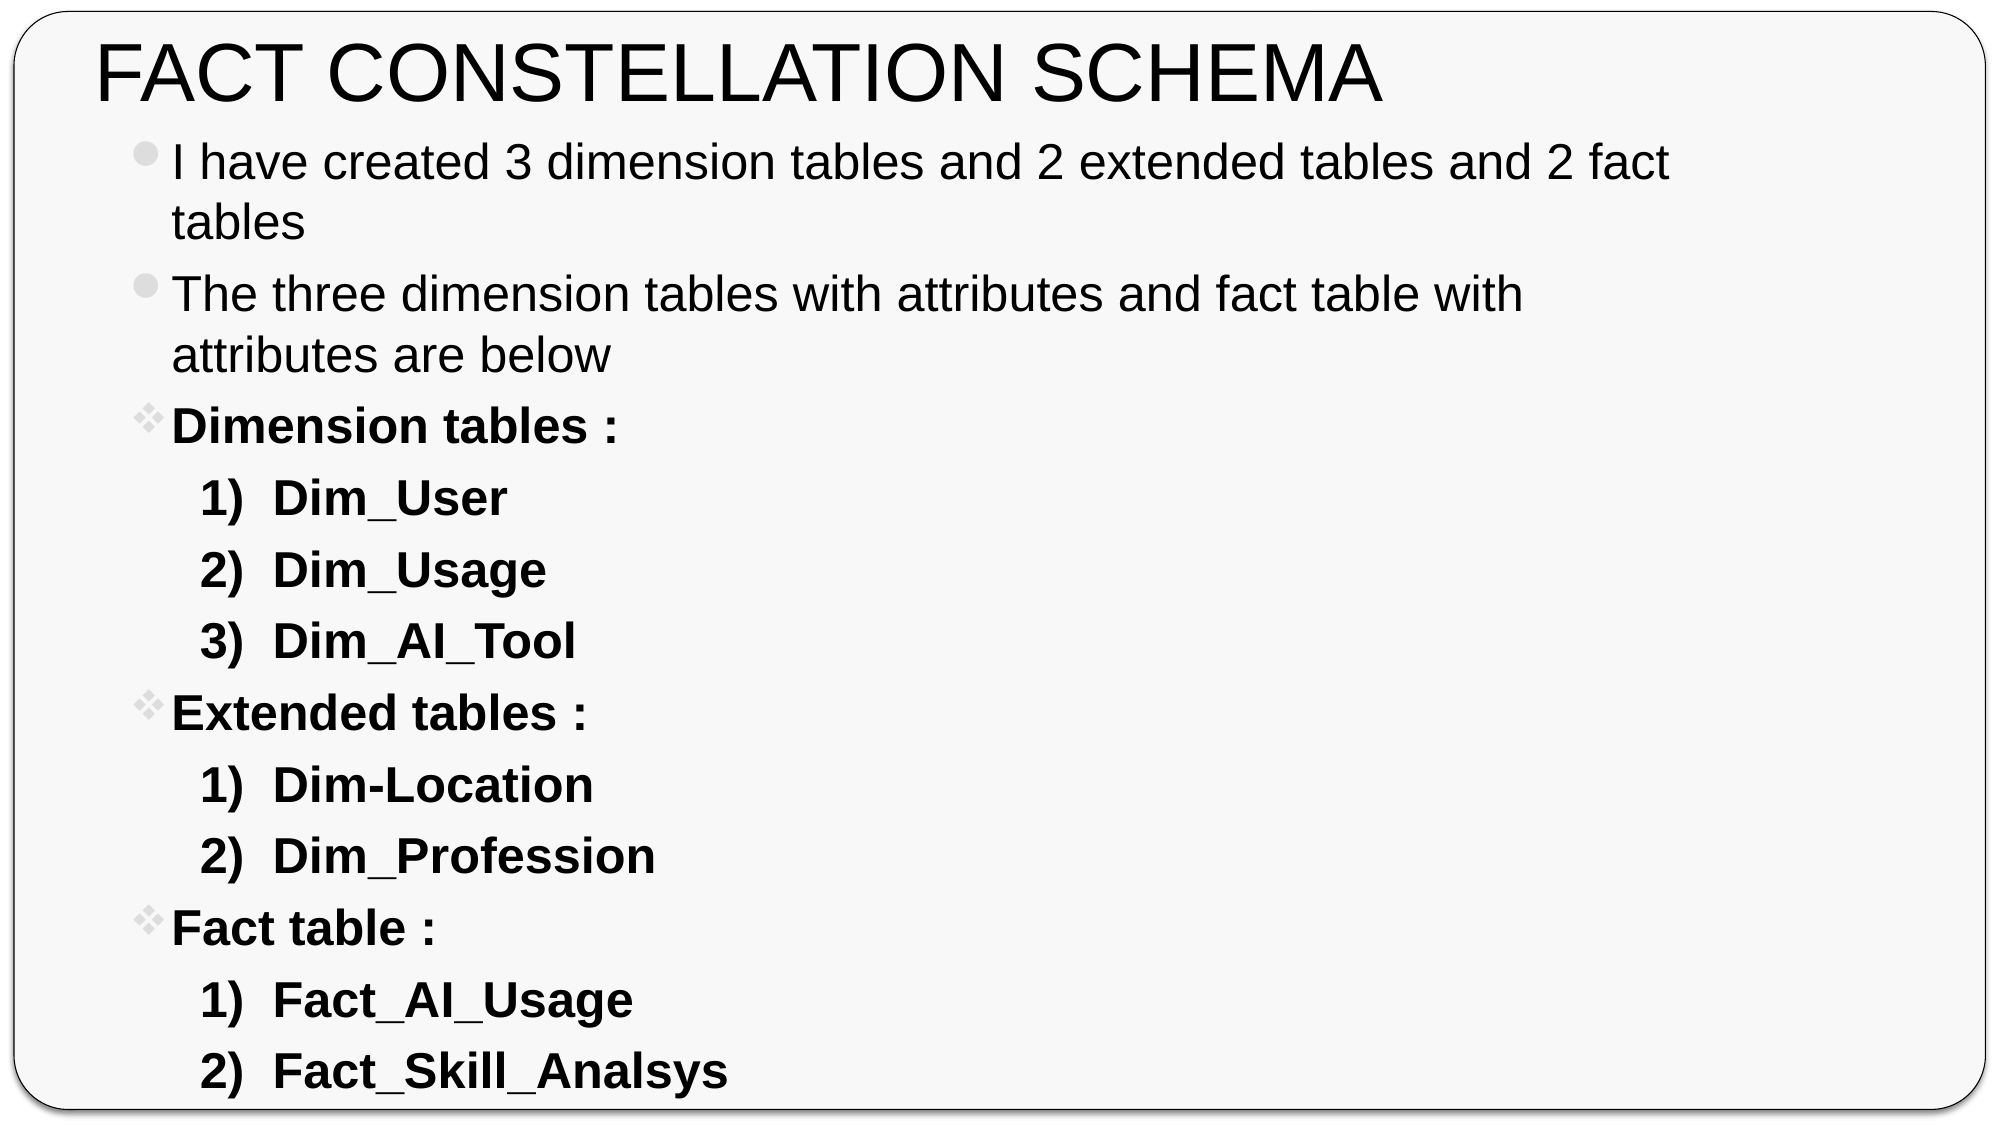

# FACT CONSTELLATION SCHEMA
I have created 3 dimension tables and 2 extended tables and 2 fact tables
The three dimension tables with attributes and fact table with attributes are below
Dimension tables :
     1)  Dim_User
     2)  Dim_Usage
     3)  Dim_AI_Tool
Extended tables :
     1)  Dim-Location
     2)  Dim_Profession
Fact table :
     1)  Fact_AI_Usage
     2)  Fact_Skill_Analsys